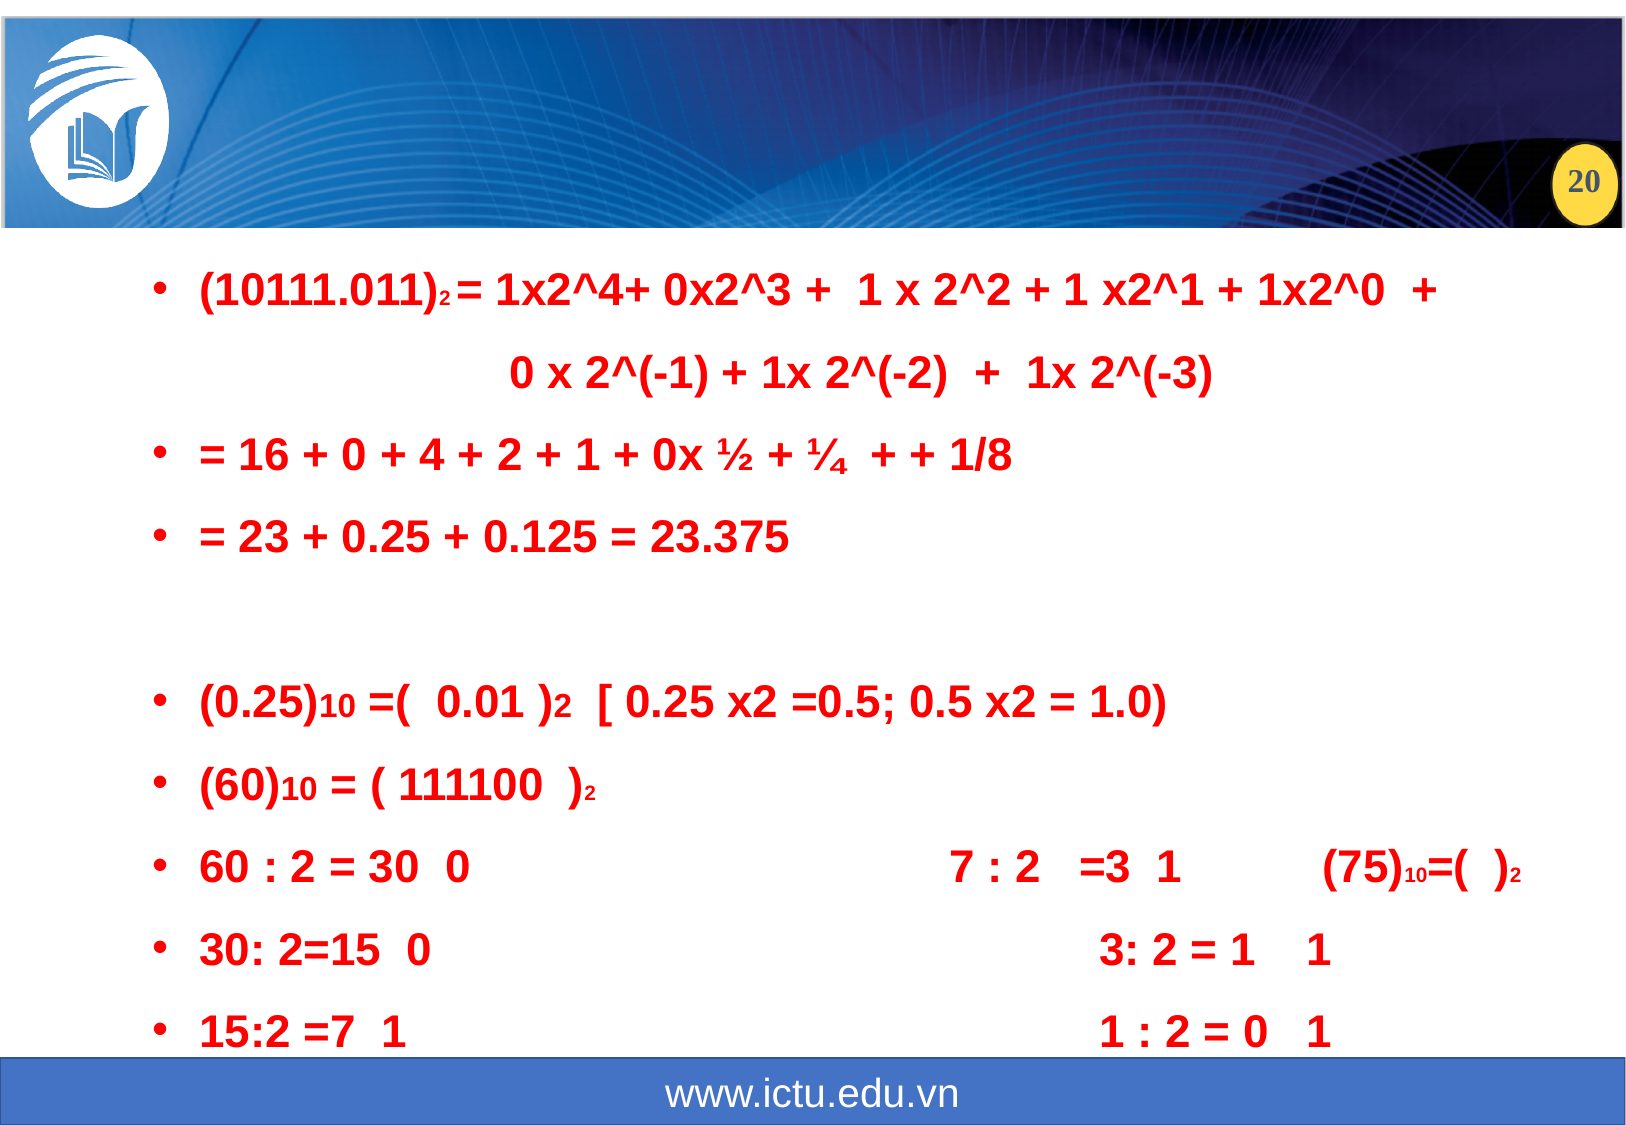

(10111.011)2 = 1x2^4+ 0x2^3 +  1 x 2^2 + 1 x2^1 + 1x2^0  +
                            0 x 2^(-1) + 1x 2^(-2)  +  1x 2^(-3)
= 16 + 0 + 4 + 2 + 1 + 0x ½ + ¼  + + 1/8
= 23 + 0.25 + 0.125 = 23.375

(0.25)10 =(  0.01 )2  [ 0.25 x2 =0.5; 0.5 x2 = 1.0)
(60)10 = ( 111100  )2
60 : 2 = 30  0 				7 : 2   =3  1           (75)10=(  )2
30: 2=15  0					3: 2 = 1    1
15:2 =7  1					1 : 2 = 0   1